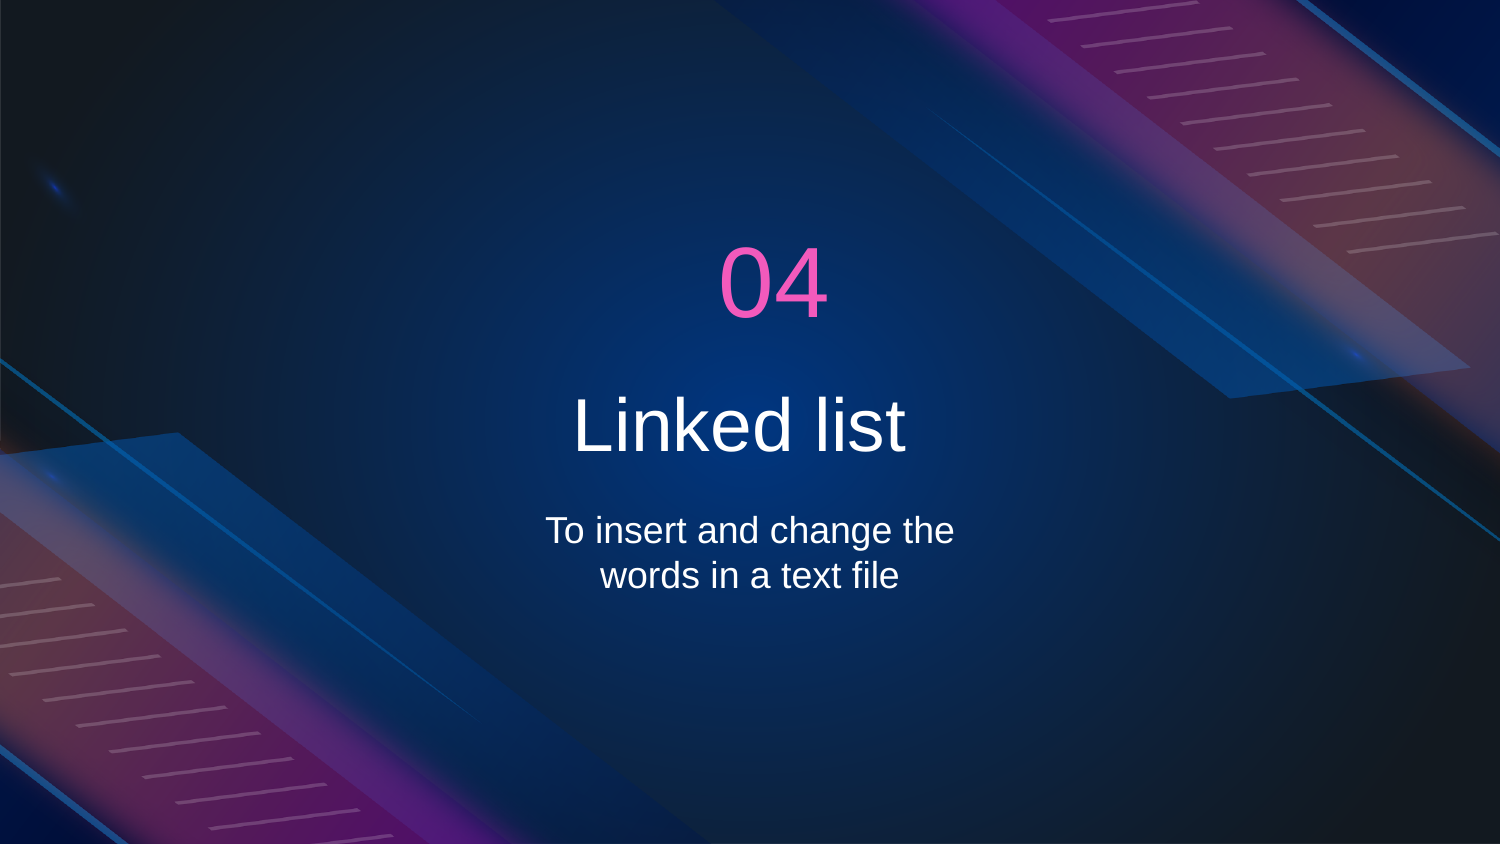

04
# Linked list
To insert and change the words in a text file